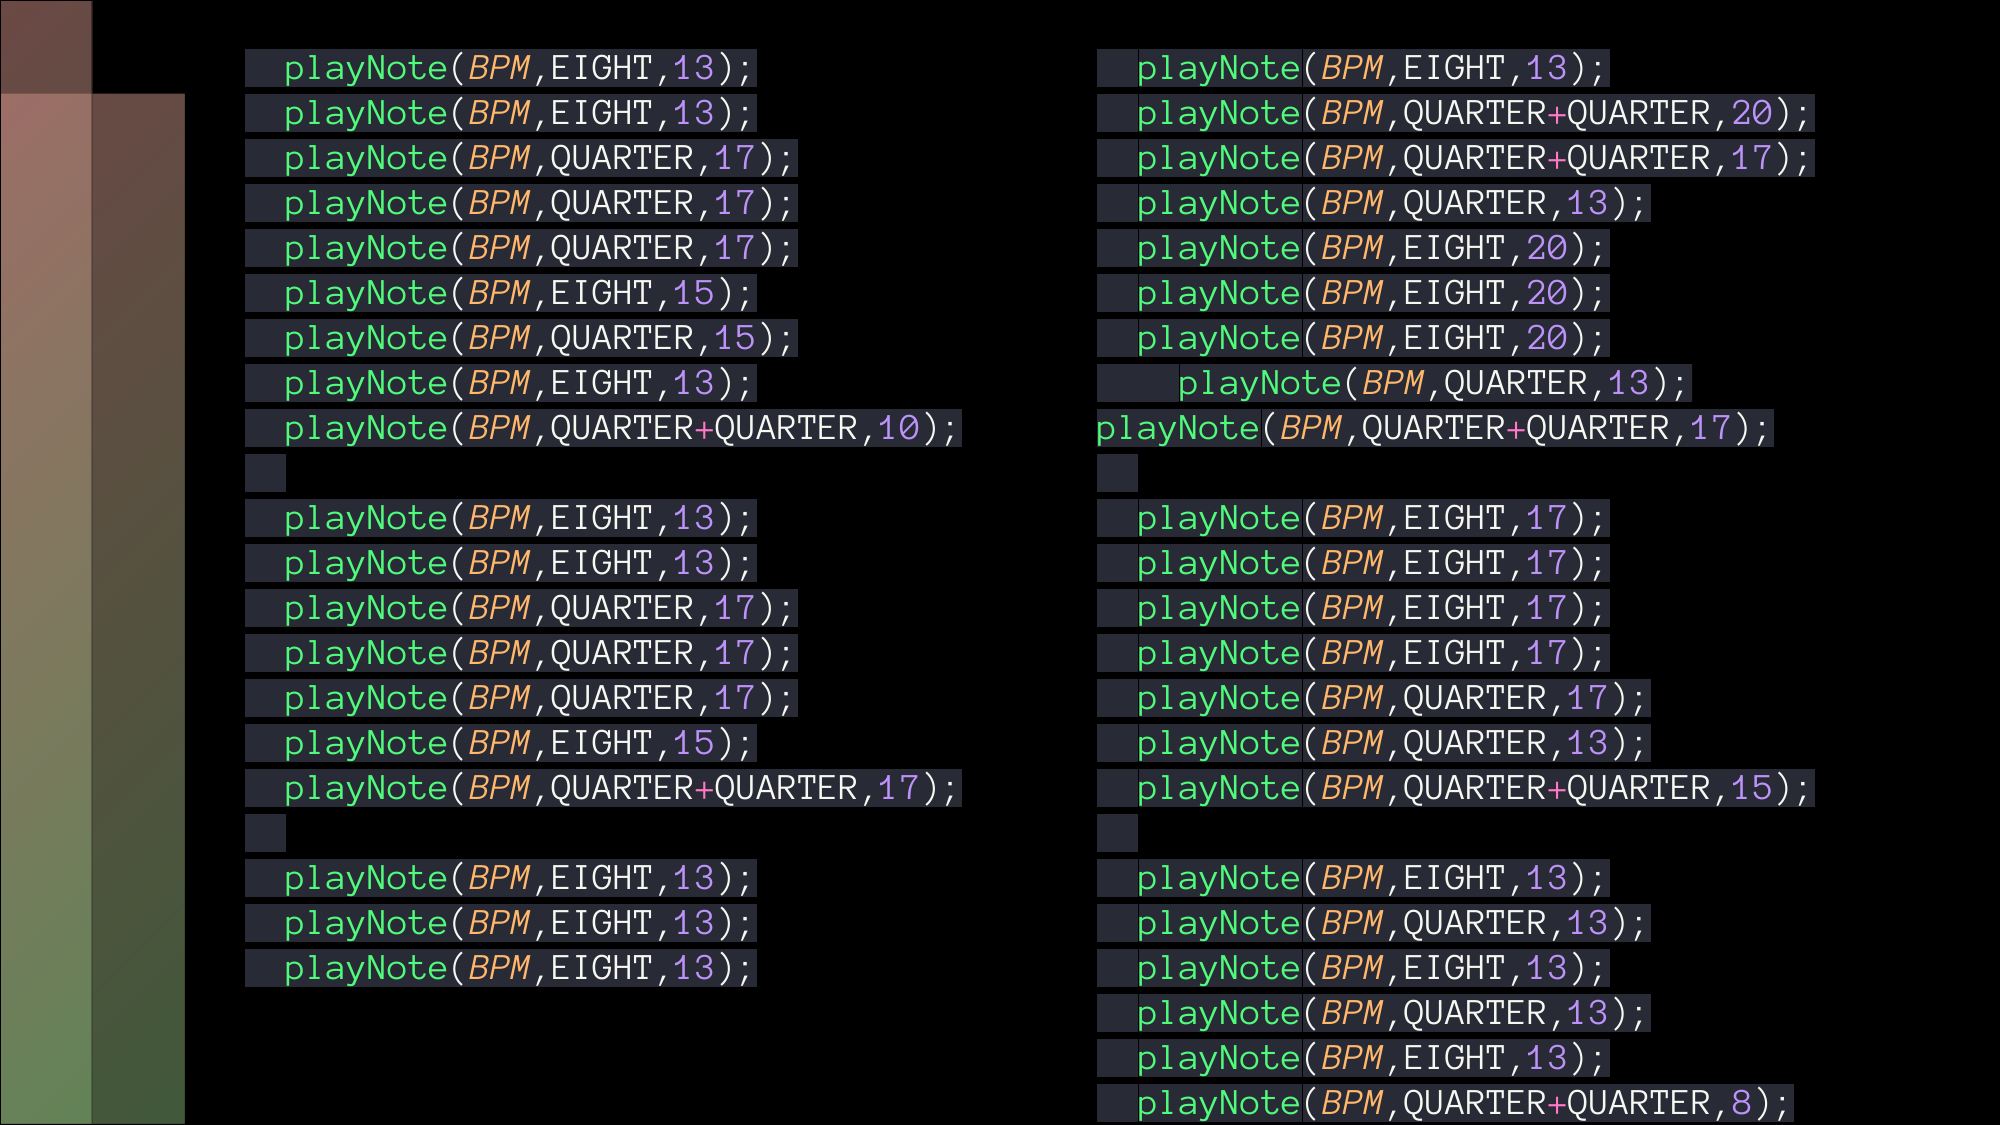

playNote(BPM,EIGHT,13);
  playNote(BPM,EIGHT,13);
  playNote(BPM,QUARTER,17);
  playNote(BPM,QUARTER,17);
  playNote(BPM,QUARTER,17);
  playNote(BPM,EIGHT,15);
  playNote(BPM,QUARTER,15);
  playNote(BPM,EIGHT,13);
  playNote(BPM,QUARTER+QUARTER,10);

  playNote(BPM,EIGHT,13);
  playNote(BPM,EIGHT,13);
  playNote(BPM,QUARTER,17);
  playNote(BPM,QUARTER,17);
  playNote(BPM,QUARTER,17);
  playNote(BPM,EIGHT,15);
  playNote(BPM,QUARTER+QUARTER,17);

  playNote(BPM,EIGHT,13);
  playNote(BPM,EIGHT,13);
  playNote(BPM,EIGHT,13);

  playNote(BPM,EIGHT,13);
  playNote(BPM,QUARTER+QUARTER,20);
  playNote(BPM,QUARTER+QUARTER,17);
  playNote(BPM,QUARTER,13);
  playNote(BPM,EIGHT,20);
  playNote(BPM,EIGHT,20);
  playNote(BPM,EIGHT,20);
    playNote(BPM,QUARTER,13); playNote(BPM,QUARTER+QUARTER,17);

  playNote(BPM,EIGHT,17);
  playNote(BPM,EIGHT,17);
  playNote(BPM,EIGHT,17);
  playNote(BPM,EIGHT,17);
  playNote(BPM,QUARTER,17);
  playNote(BPM,QUARTER,13);
  playNote(BPM,QUARTER+QUARTER,15);

  playNote(BPM,EIGHT,13);
  playNote(BPM,QUARTER,13);
  playNote(BPM,EIGHT,13);
  playNote(BPM,QUARTER,13);
  playNote(BPM,EIGHT,13);
  playNote(BPM,QUARTER+QUARTER,8);